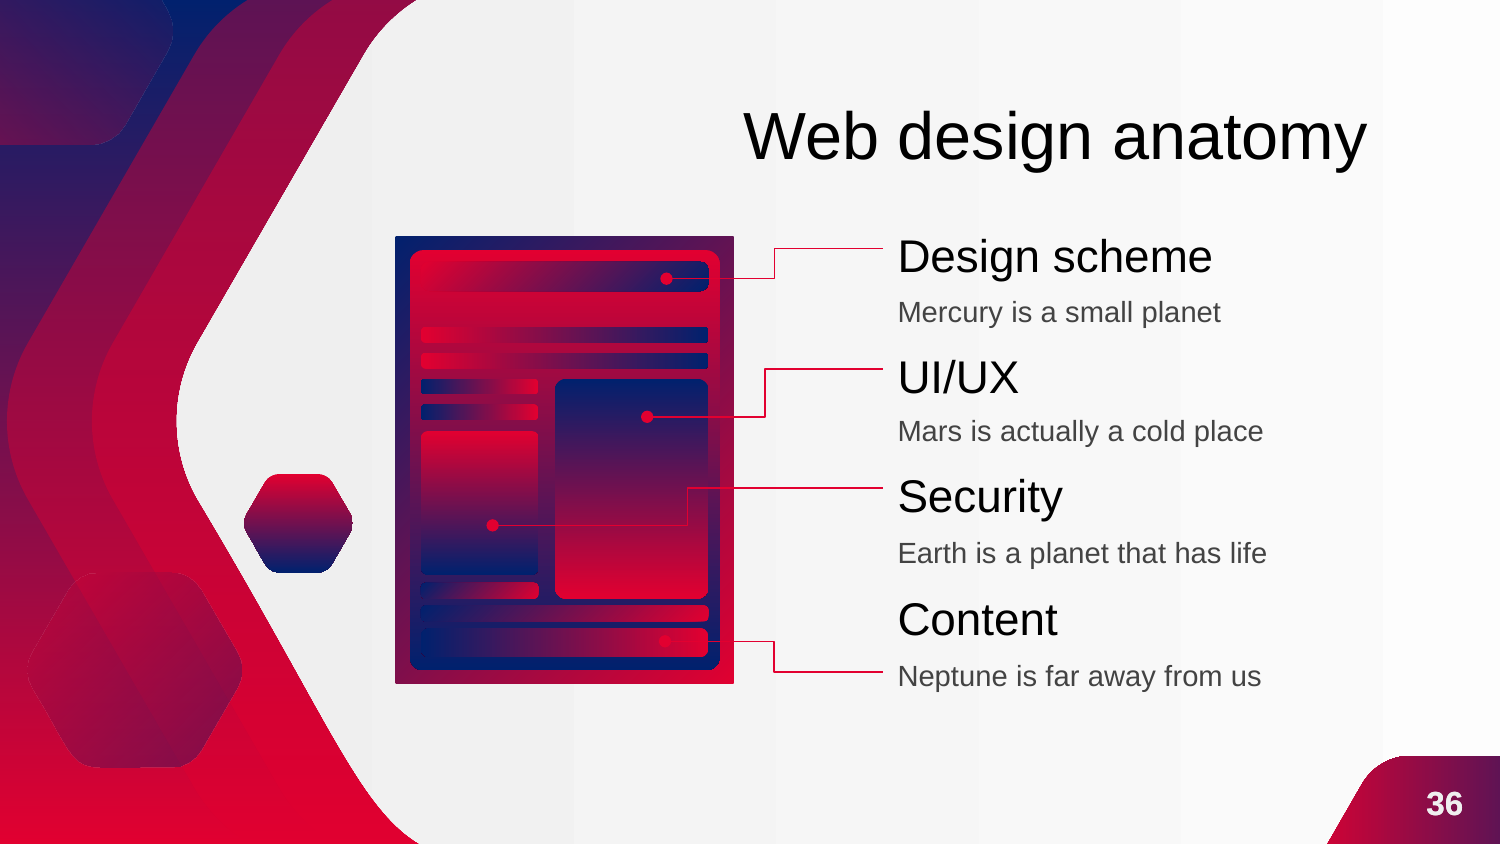

# Web design anatomy
Design scheme

Mercury is a small planet
UI/UX
Mars is actually a cold place
Security
Earth is a planet that has life
Content
Neptune is far away from us
36
36